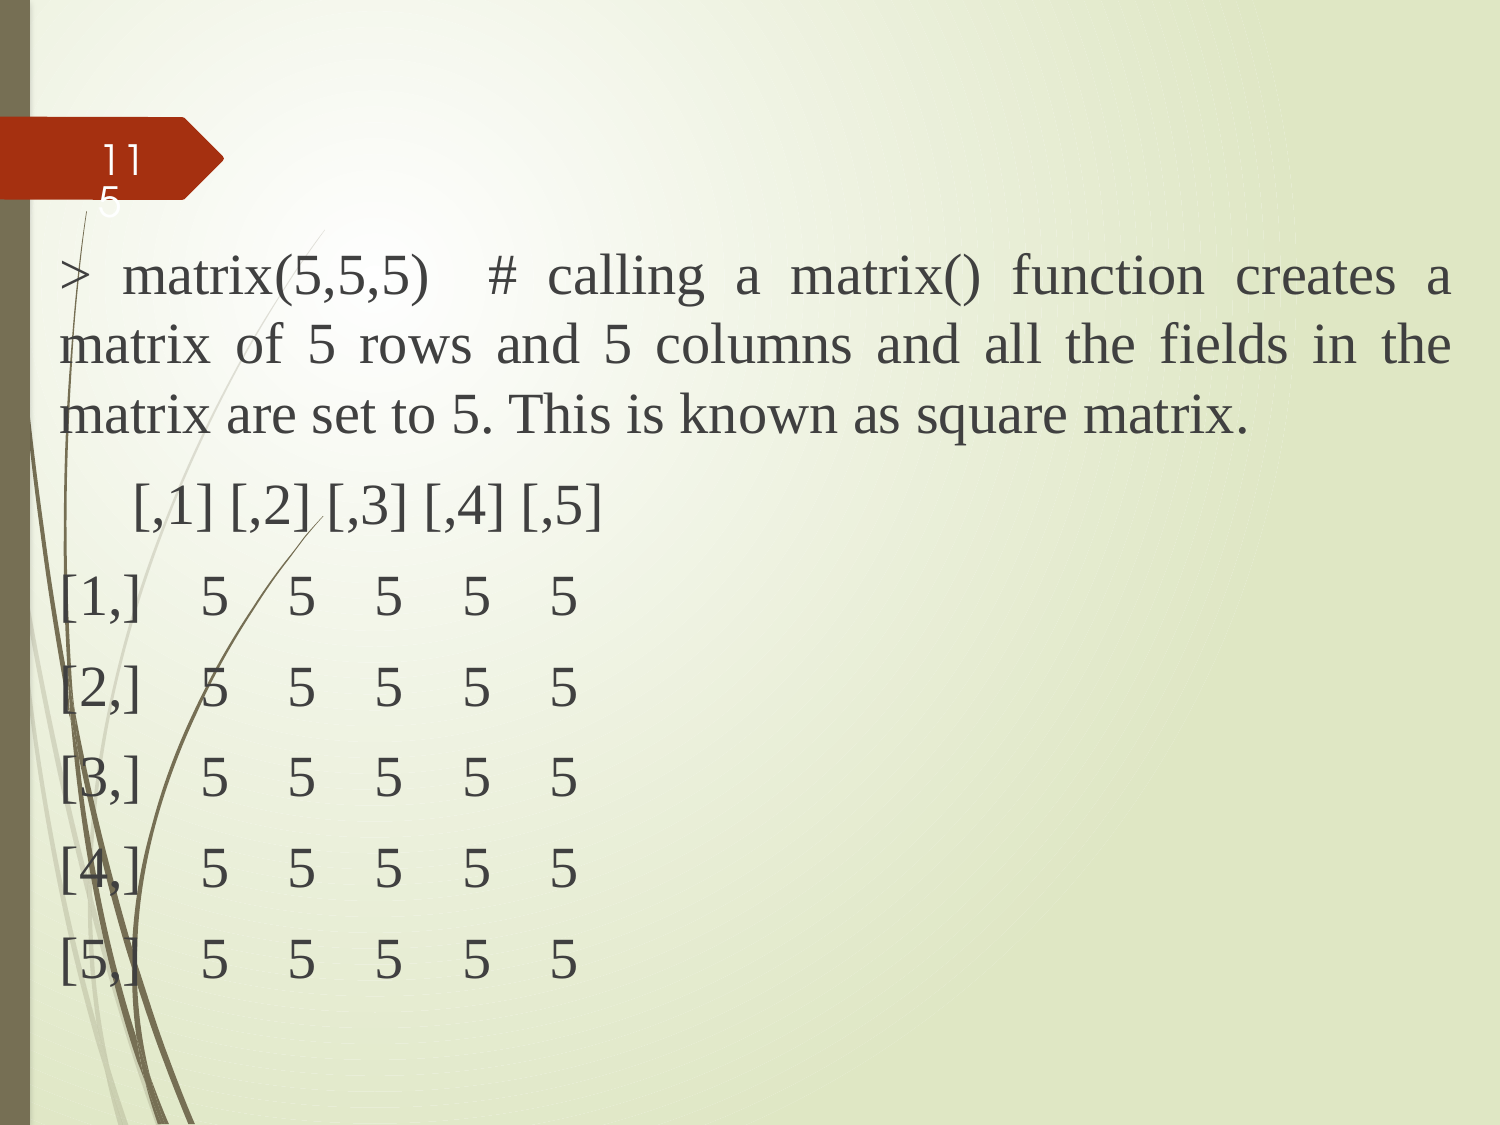

#
115
> matrix(5,5,5)  # calling a matrix() function creates a matrix of 5 rows and 5 columns and all the fields in the matrix are set to 5. This is known as square matrix.
     [,1] [,2] [,3] [,4] [,5]
[1,]    5    5    5    5    5
[2,]    5    5    5    5    5
[3,]    5    5    5    5    5
[4,]    5    5    5    5    5
[5,]    5    5    5    5    5